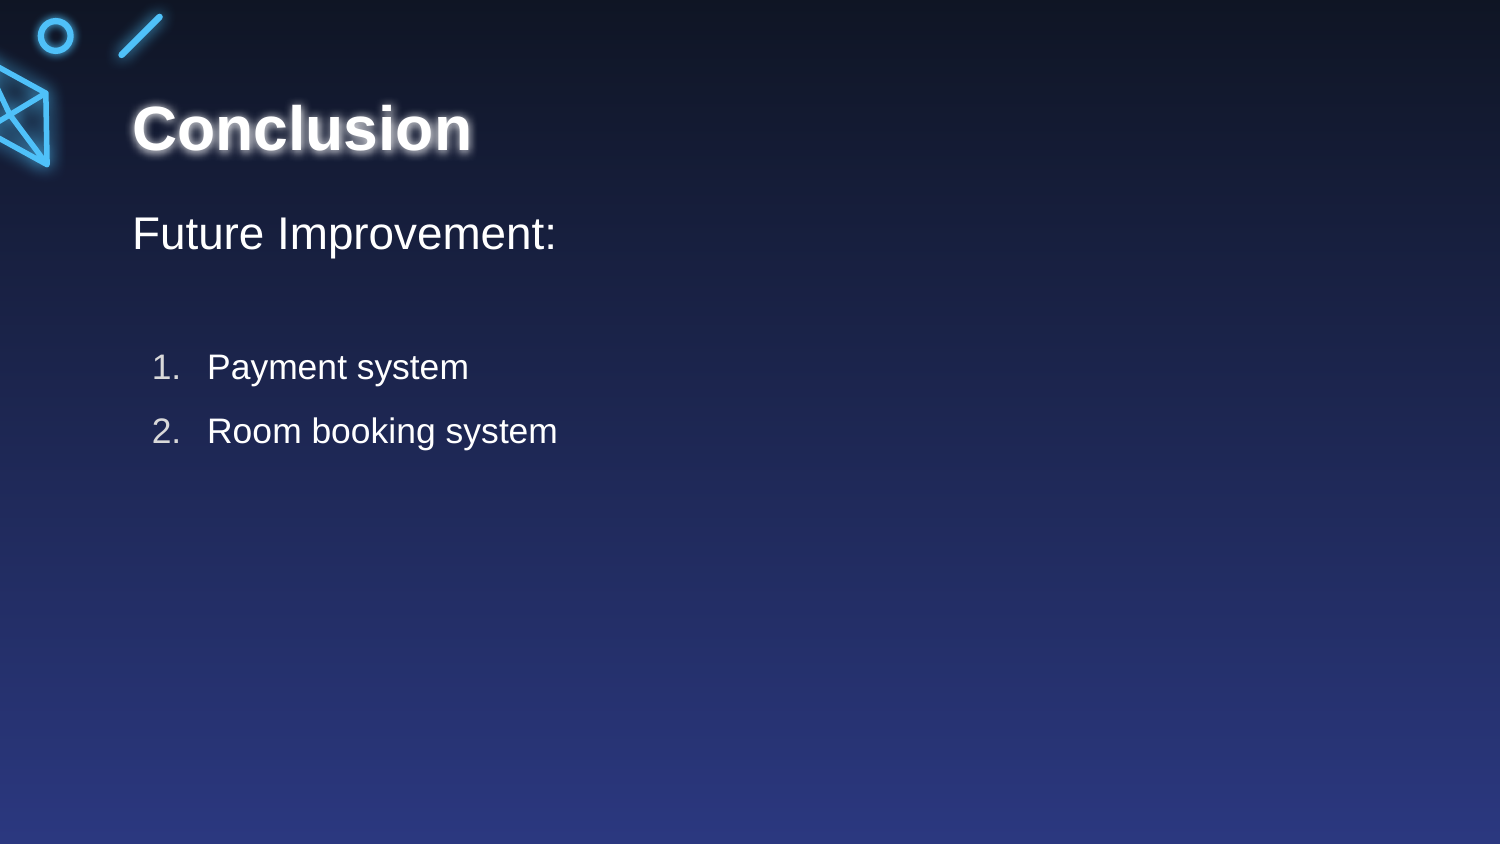

# Conclusion
Future Improvement:

Payment system
Room booking system